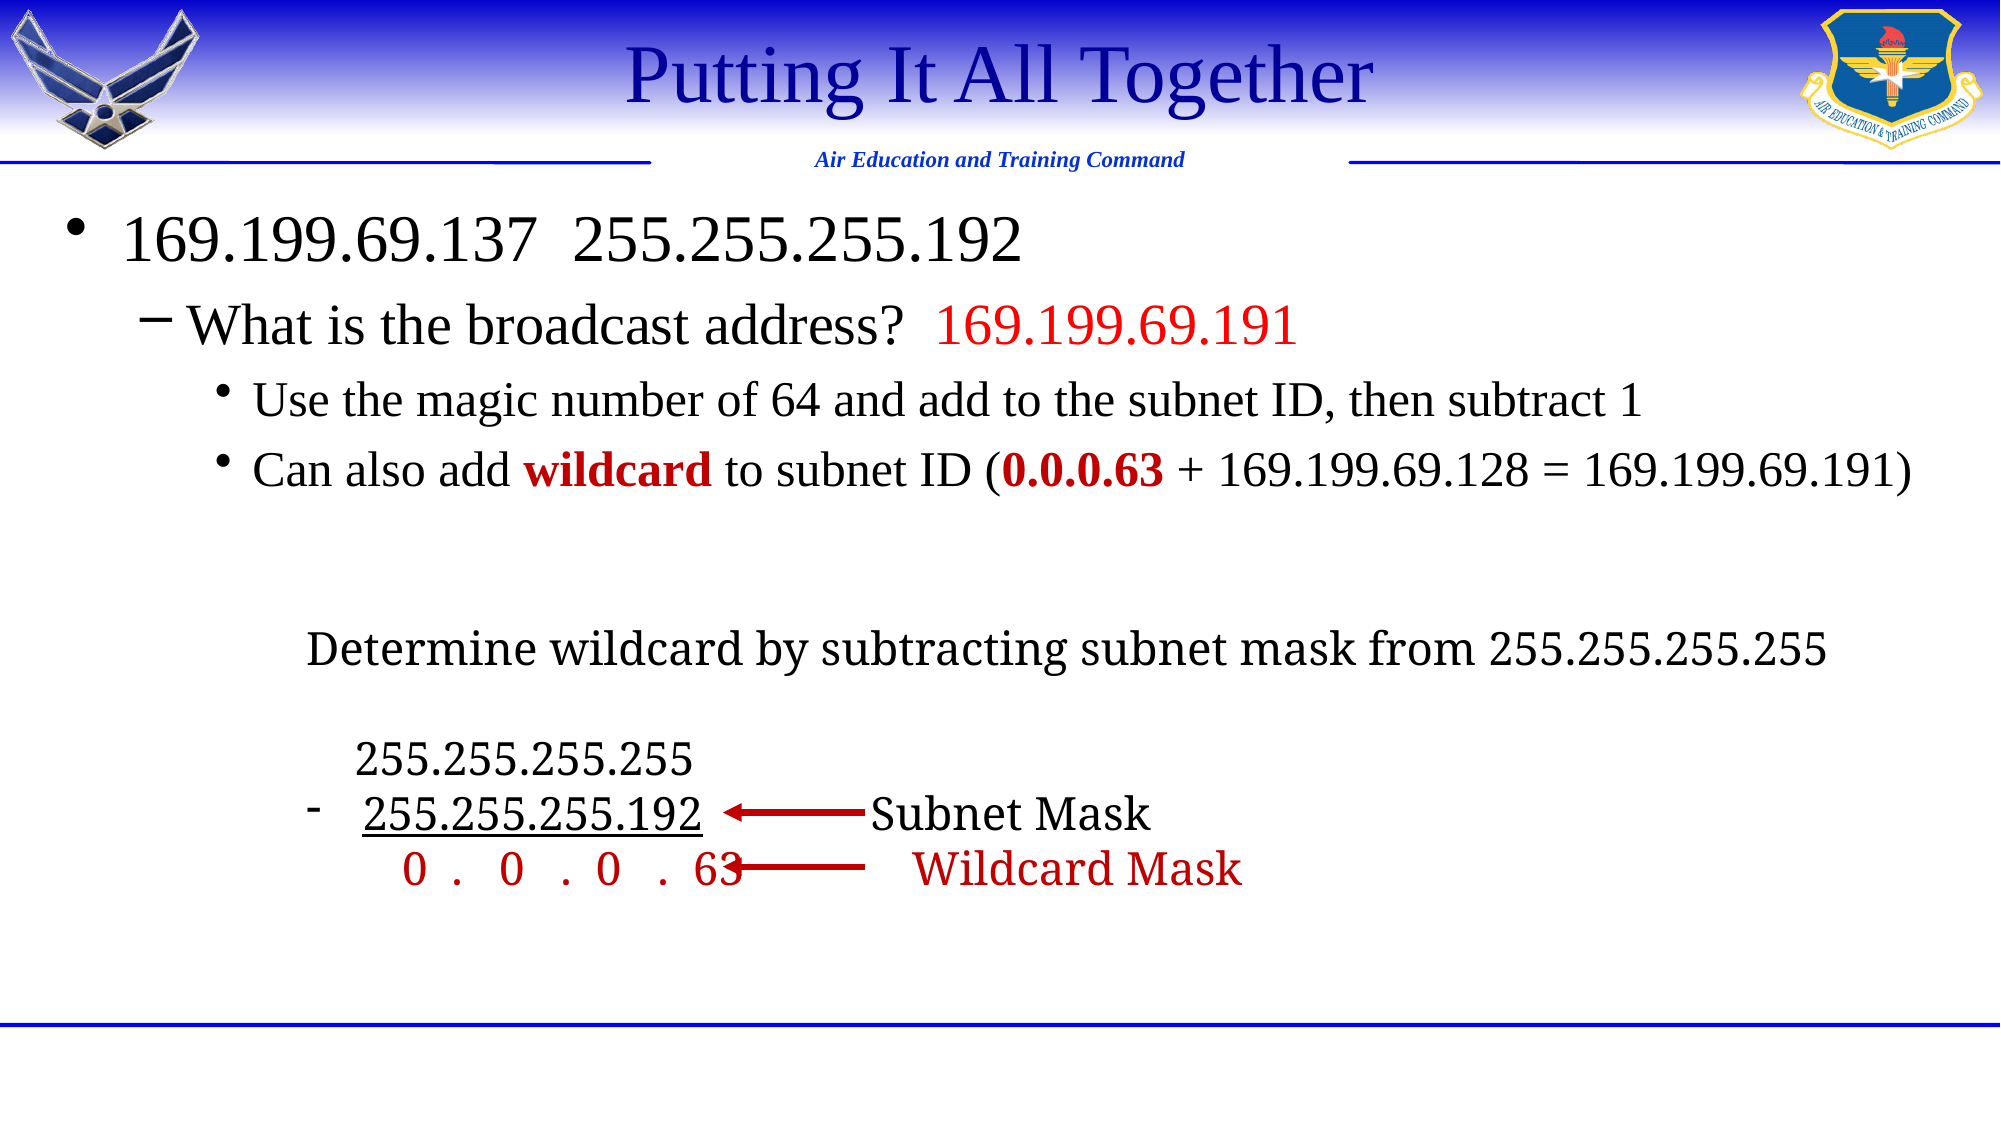

# Putting It All Together
169.199.69.137  255.255.255.192
What is the broadcast address?  169.199.69.191
Use the magic number of 64 and add to the subnet ID, then subtract 1
Can also add wildcard to subnet ID (0.0.0.63 + 169.199.69.128 = 169.199.69.191)

Determine wildcard by subtracting subnet mask from 255.255.255.255

    255.255.255.255
255.255.255.192              Subnet Mask
        0  .   0   .  0   .  63              Wildcard Mask